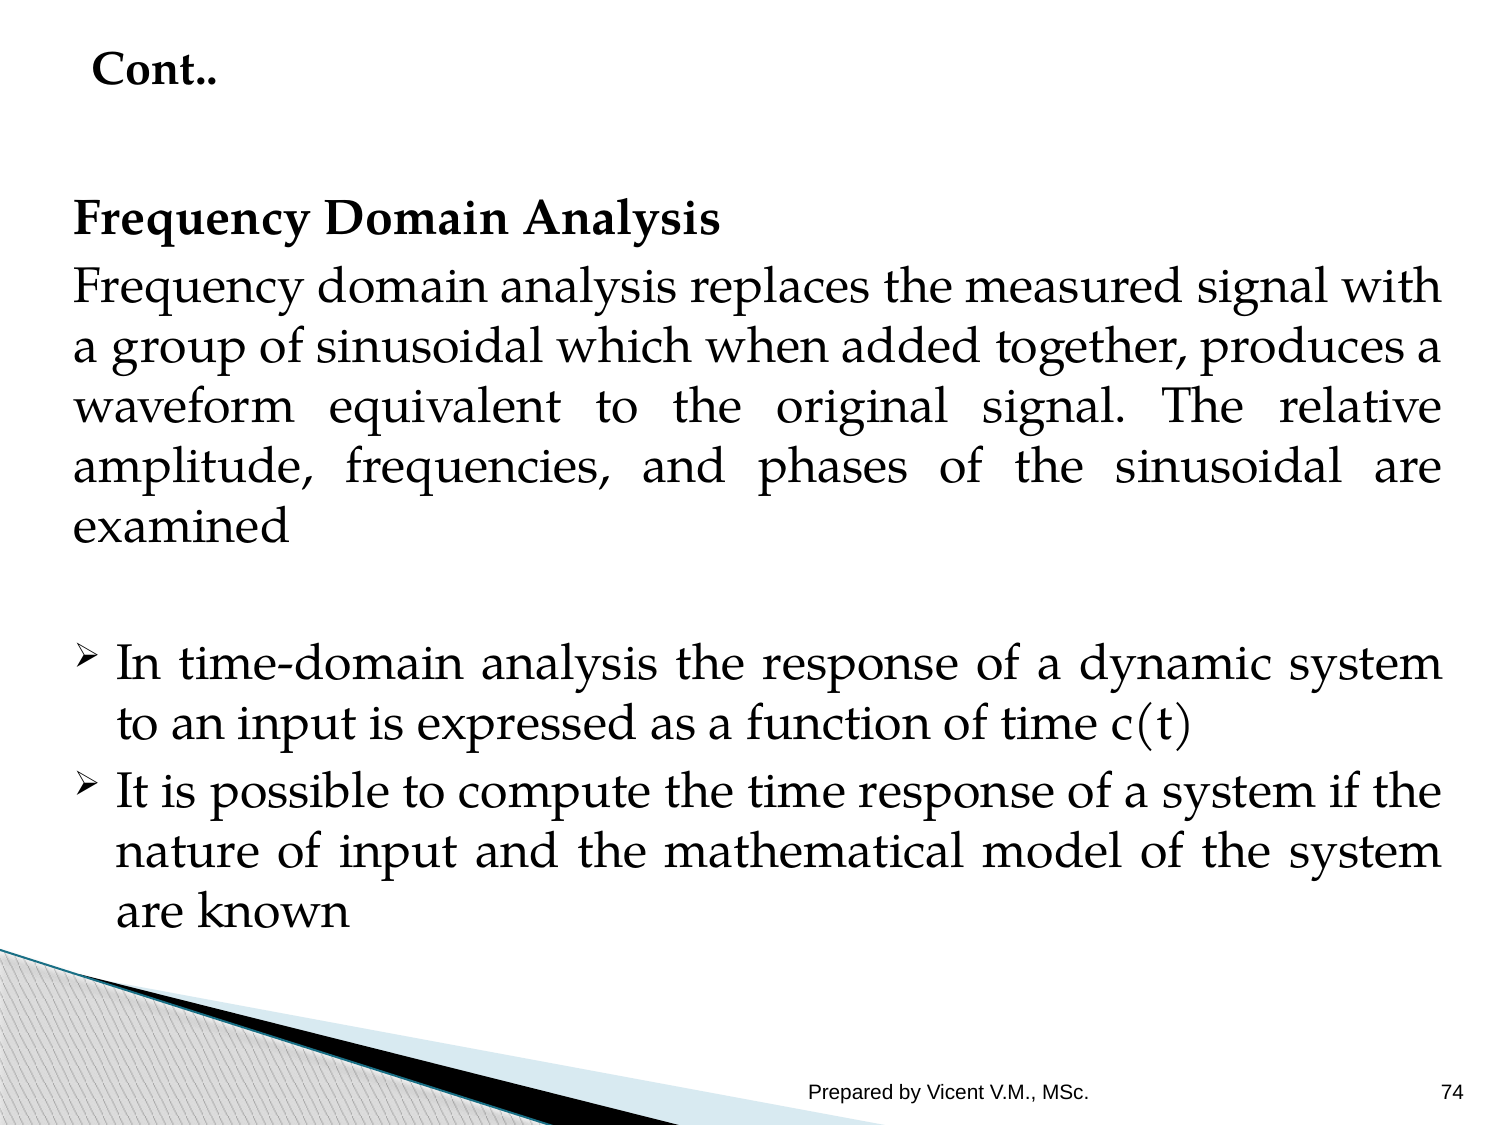

# Cont..

Frequency Domain Analysis
Frequency domain analysis replaces the measured signal with a group of sinusoidal which when added together, produces a waveform equivalent to the original signal. The relative amplitude, frequencies, and phases of the sinusoidal are examined

In time-domain analysis the response of a dynamic system to an input is expressed as a function of time c(t)
It is possible to compute the time response of a system if the nature of input and the mathematical model of the system are known

Prepared by Vicent V.M., MSc.
74